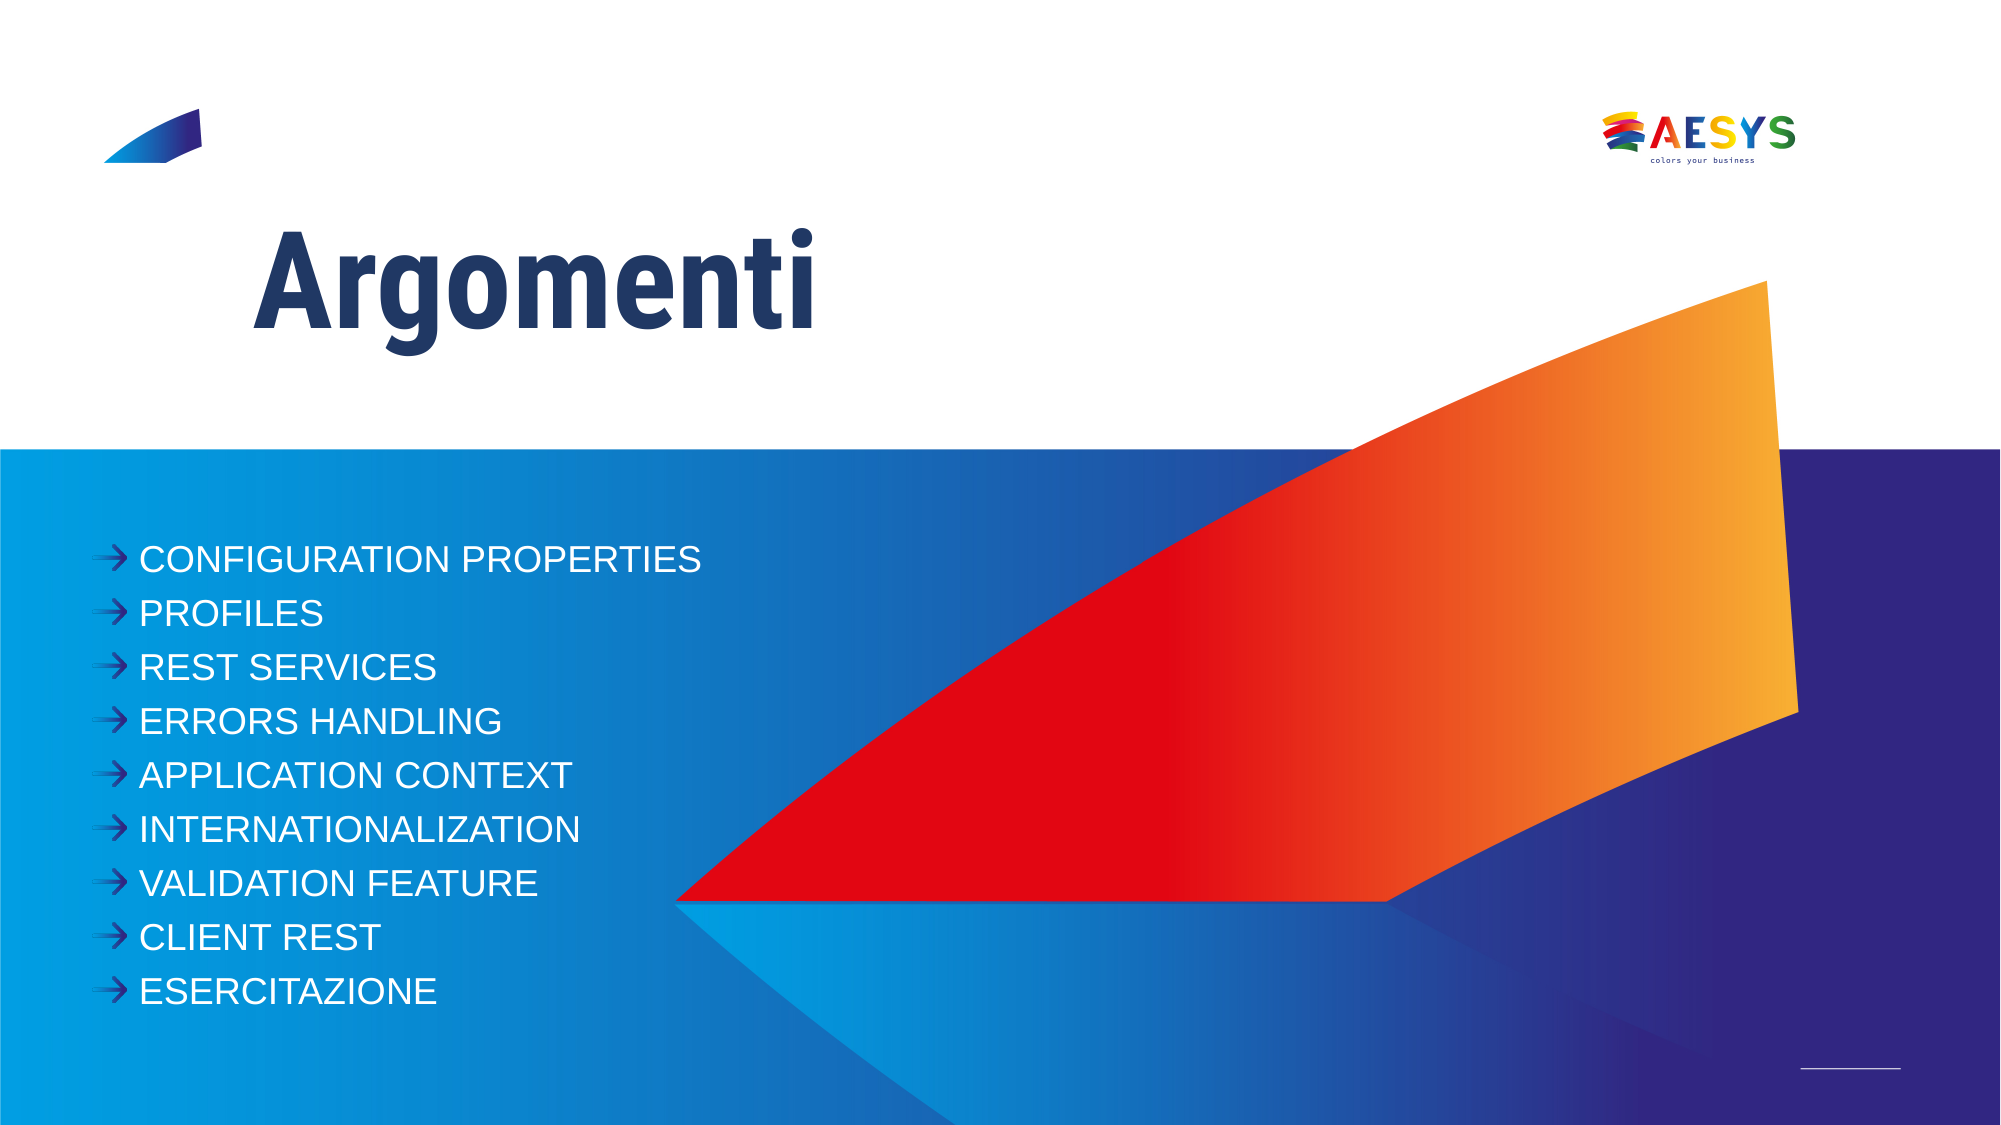

# Argomenti
CONFIGURATION PROPERTIES
PROFILES
REST SERVICES
ERRORS HANDLING
APPLICATION CONTEXT
INTERNATIONALIZATION
VALIDATION FEATURE
CLIENT REST
ESERCITAZIONE